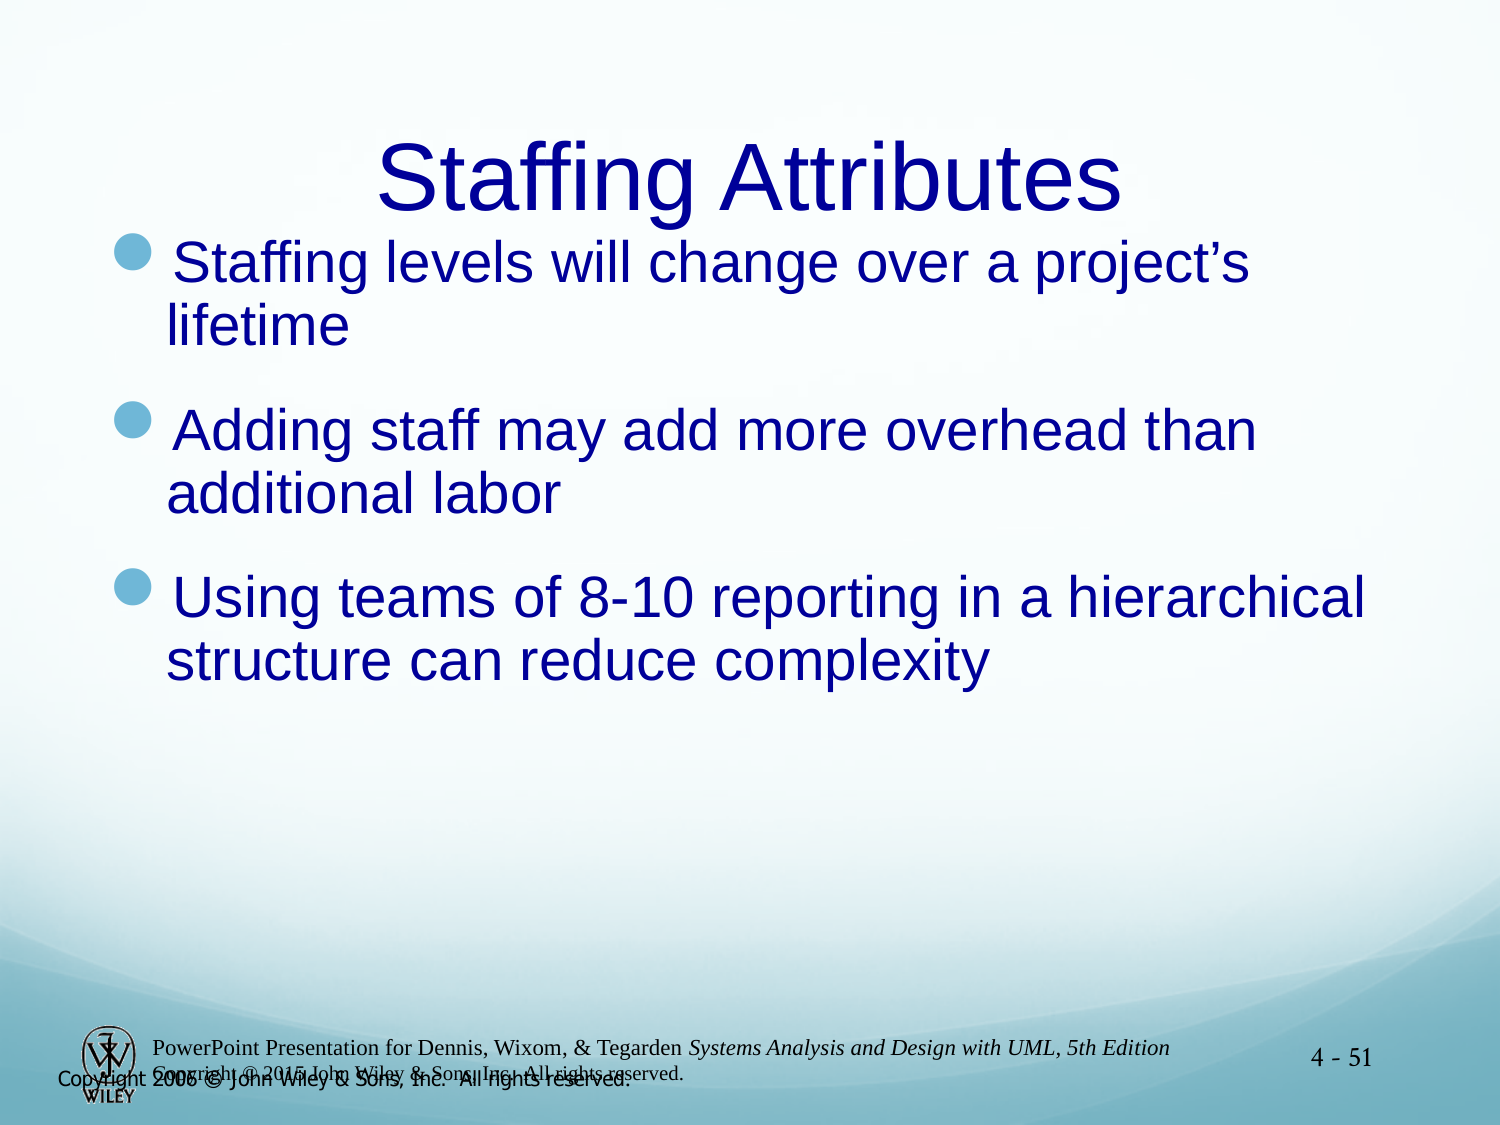

# Staffing Attributes
Staffing levels will change over a project’s lifetime
Adding staff may add more overhead than additional labor
Using teams of 8-10 reporting in a hierarchical structure can reduce complexity
4 - 51

Copyright 2006 © John Wiley & Sons, Inc.  All rights reserved.